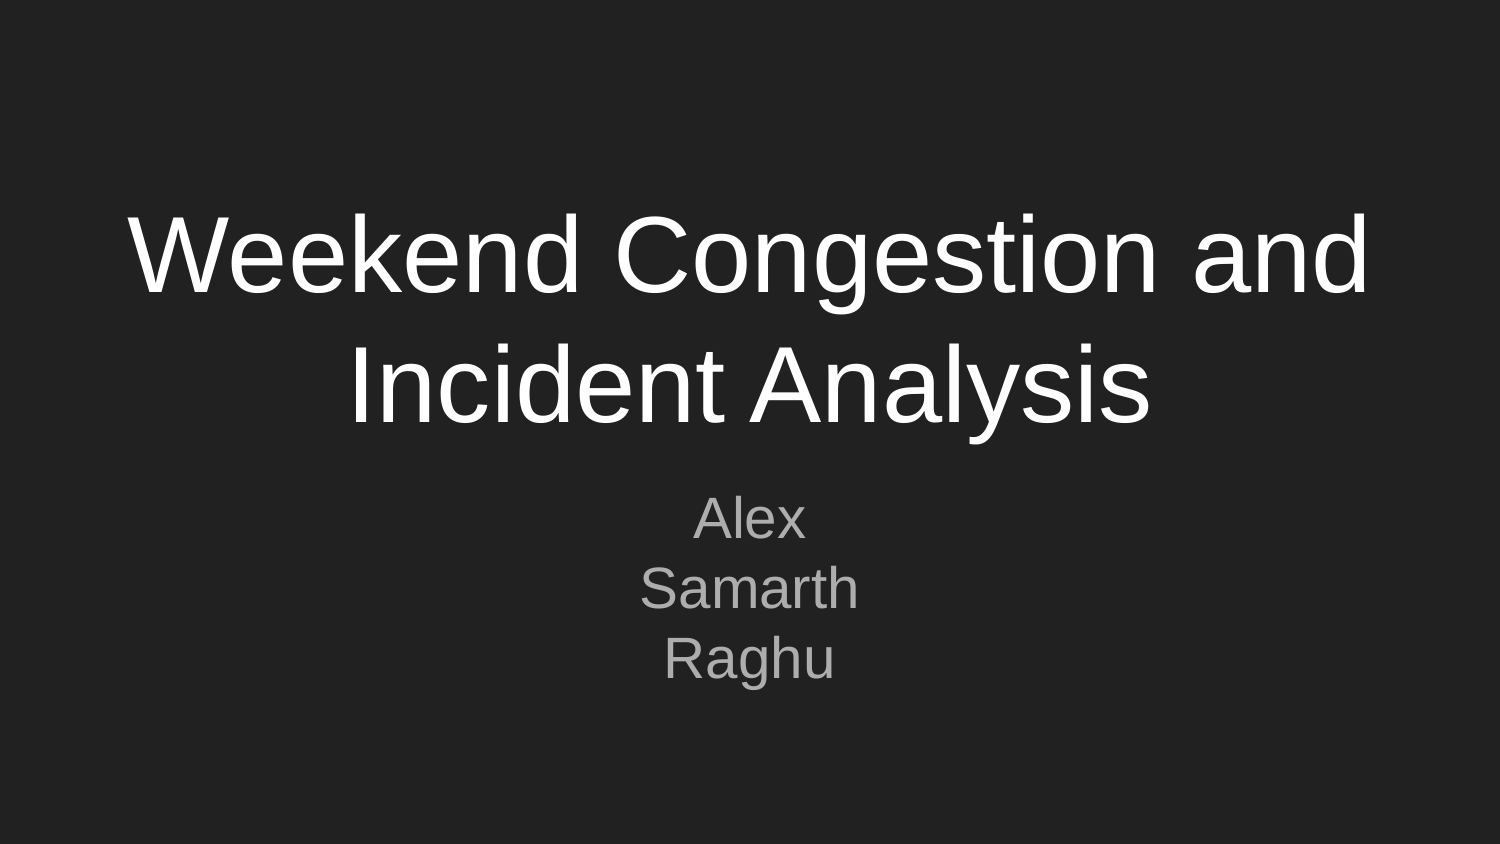

# Weekend Congestion and Incident Analysis
Alex
Samarth
Raghu